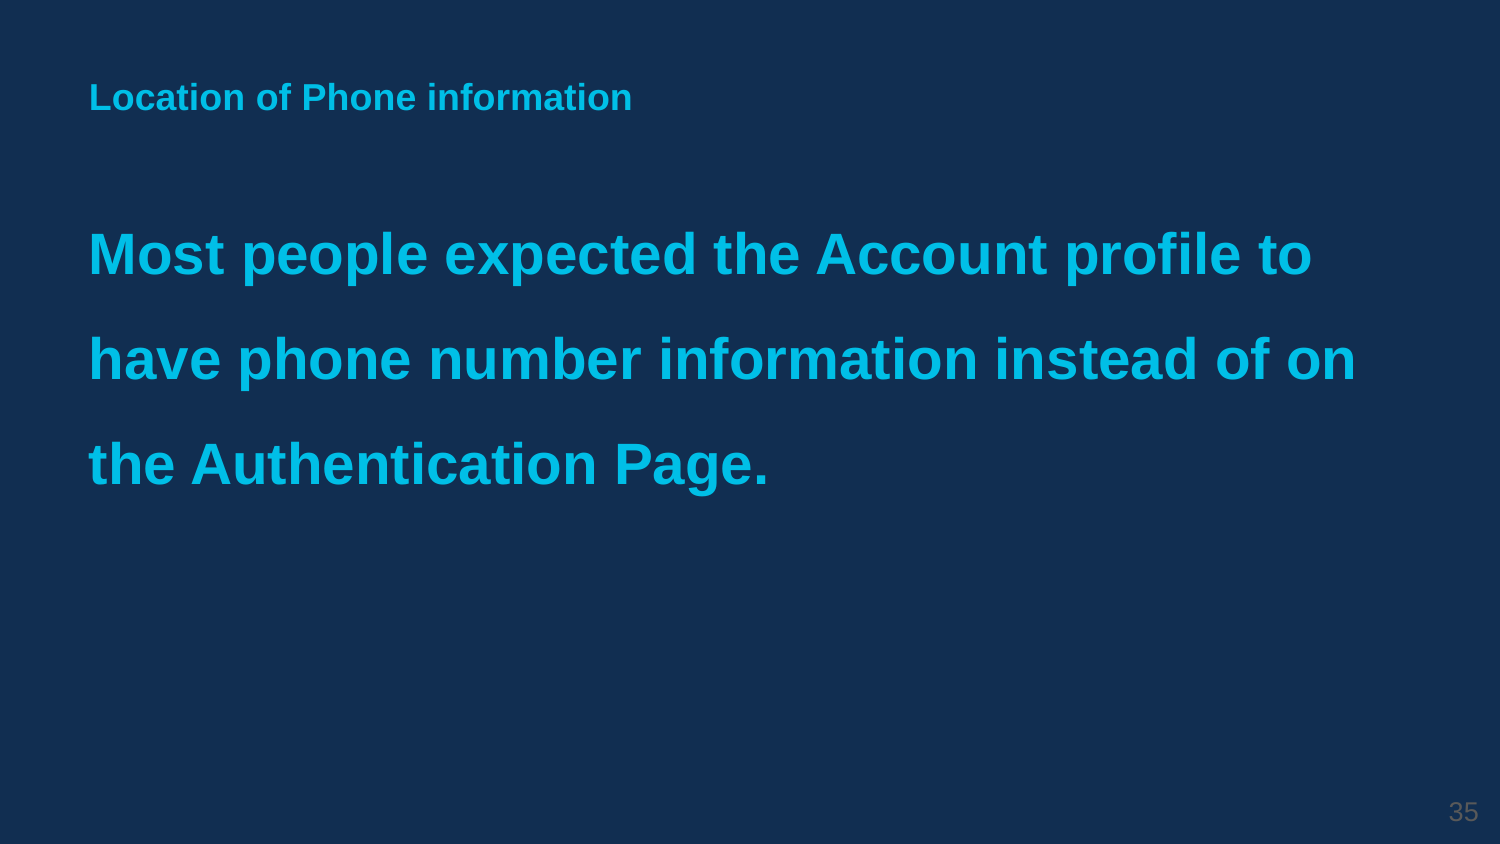

Location of Phone information
# Most people expected the Account profile to have phone number information instead of on the Authentication Page.
35